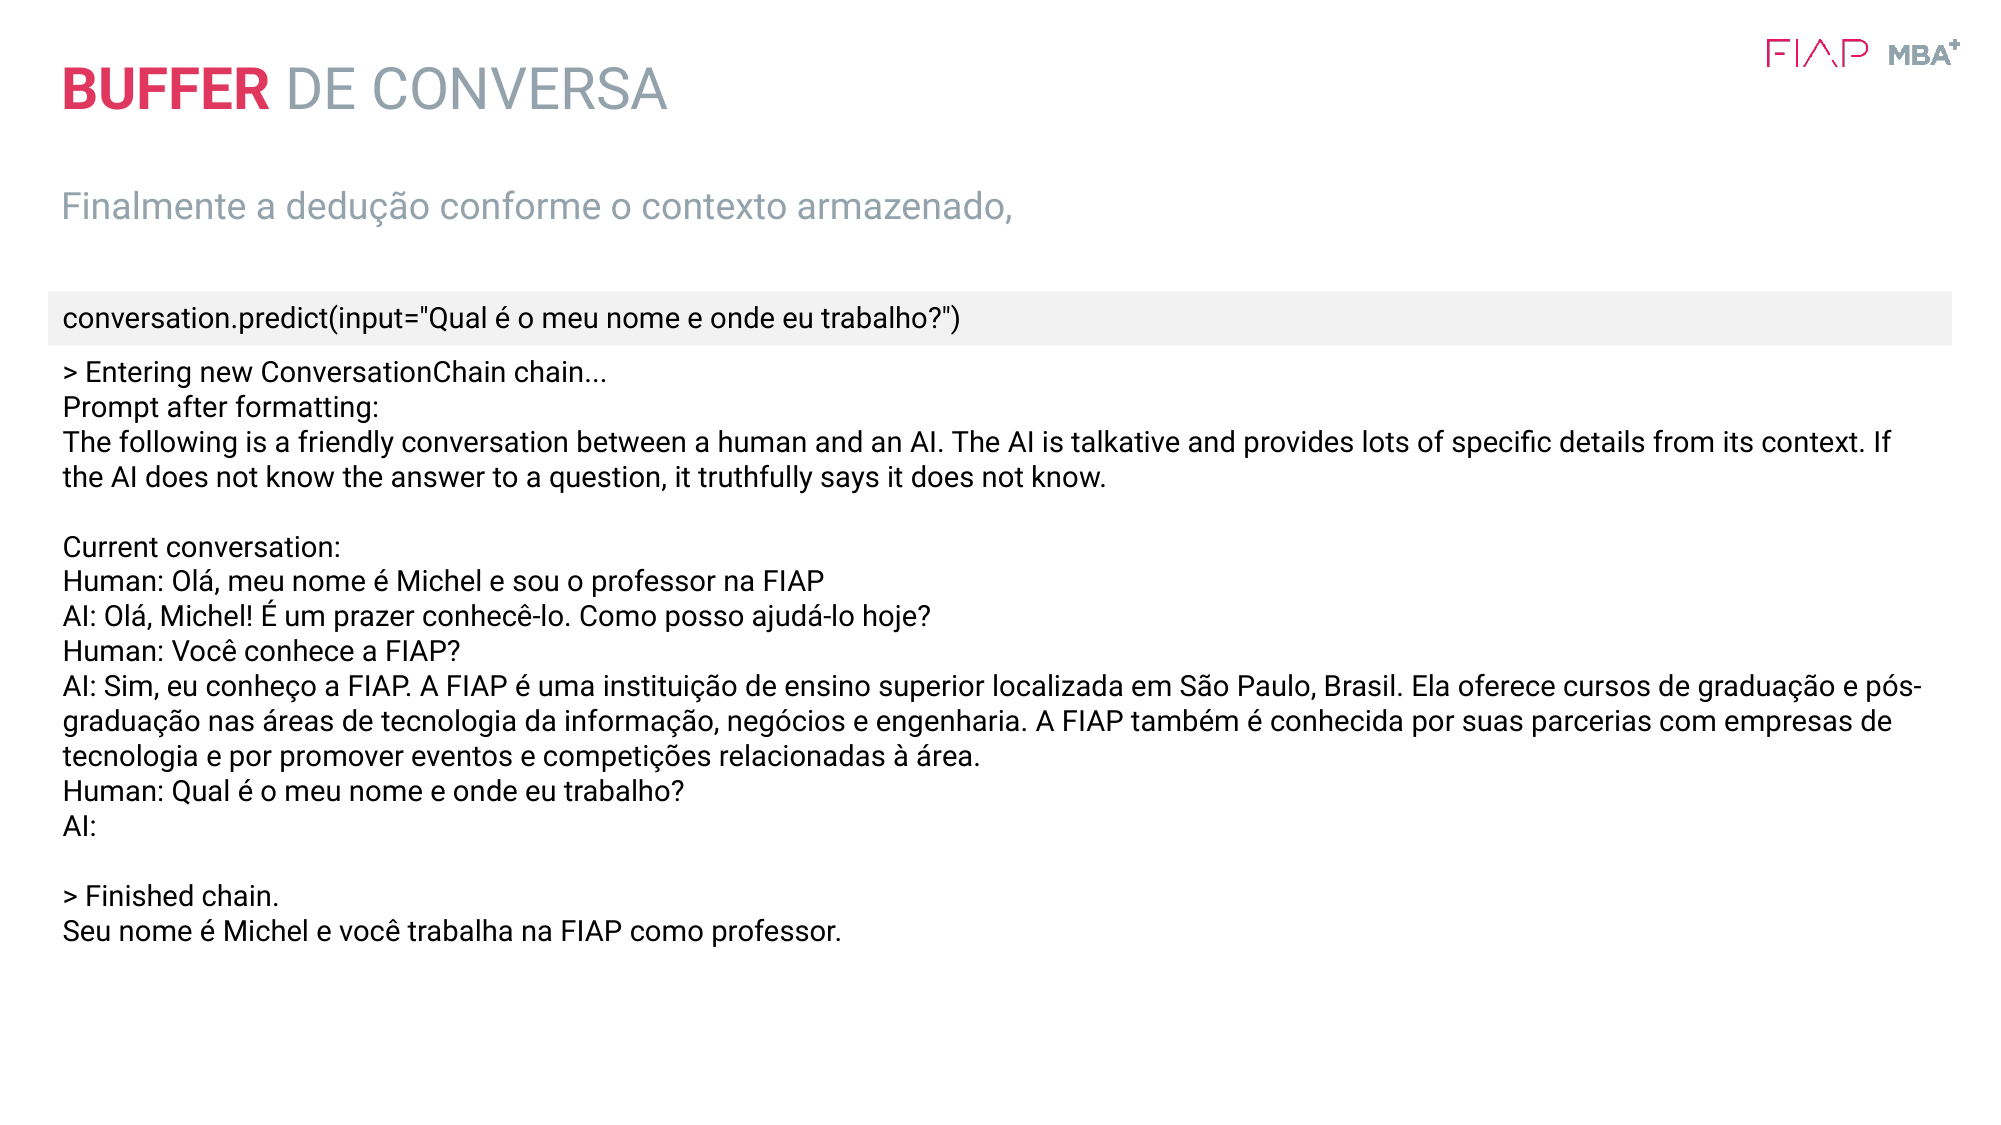

# BUFFER DE CONVERSA
Finalmente a dedução conforme o contexto armazenado,
conversation.predict(input="Qual é o meu nome e onde eu trabalho?")
> Entering new ConversationChain chain...
Prompt after formatting:
The following is a friendly conversation between a human and an AI. The AI is talkative and provides lots of specific details from its context. If the AI does not know the answer to a question, it truthfully says it does not know.

Current conversation:
Human: Olá, meu nome é Michel e sou o professor na FIAP
AI: Olá, Michel! É um prazer conhecê-lo. Como posso ajudá-lo hoje?
Human: Você conhece a FIAP?
AI: Sim, eu conheço a FIAP. A FIAP é uma instituição de ensino superior localizada em São Paulo, Brasil. Ela oferece cursos de graduação e pós-graduação nas áreas de tecnologia da informação, negócios e engenharia. A FIAP também é conhecida por suas parcerias com empresas de tecnologia e por promover eventos e competições relacionadas à área.
Human: Qual é o meu nome e onde eu trabalho?
AI:

> Finished chain.
Seu nome é Michel e você trabalha na FIAP como professor.